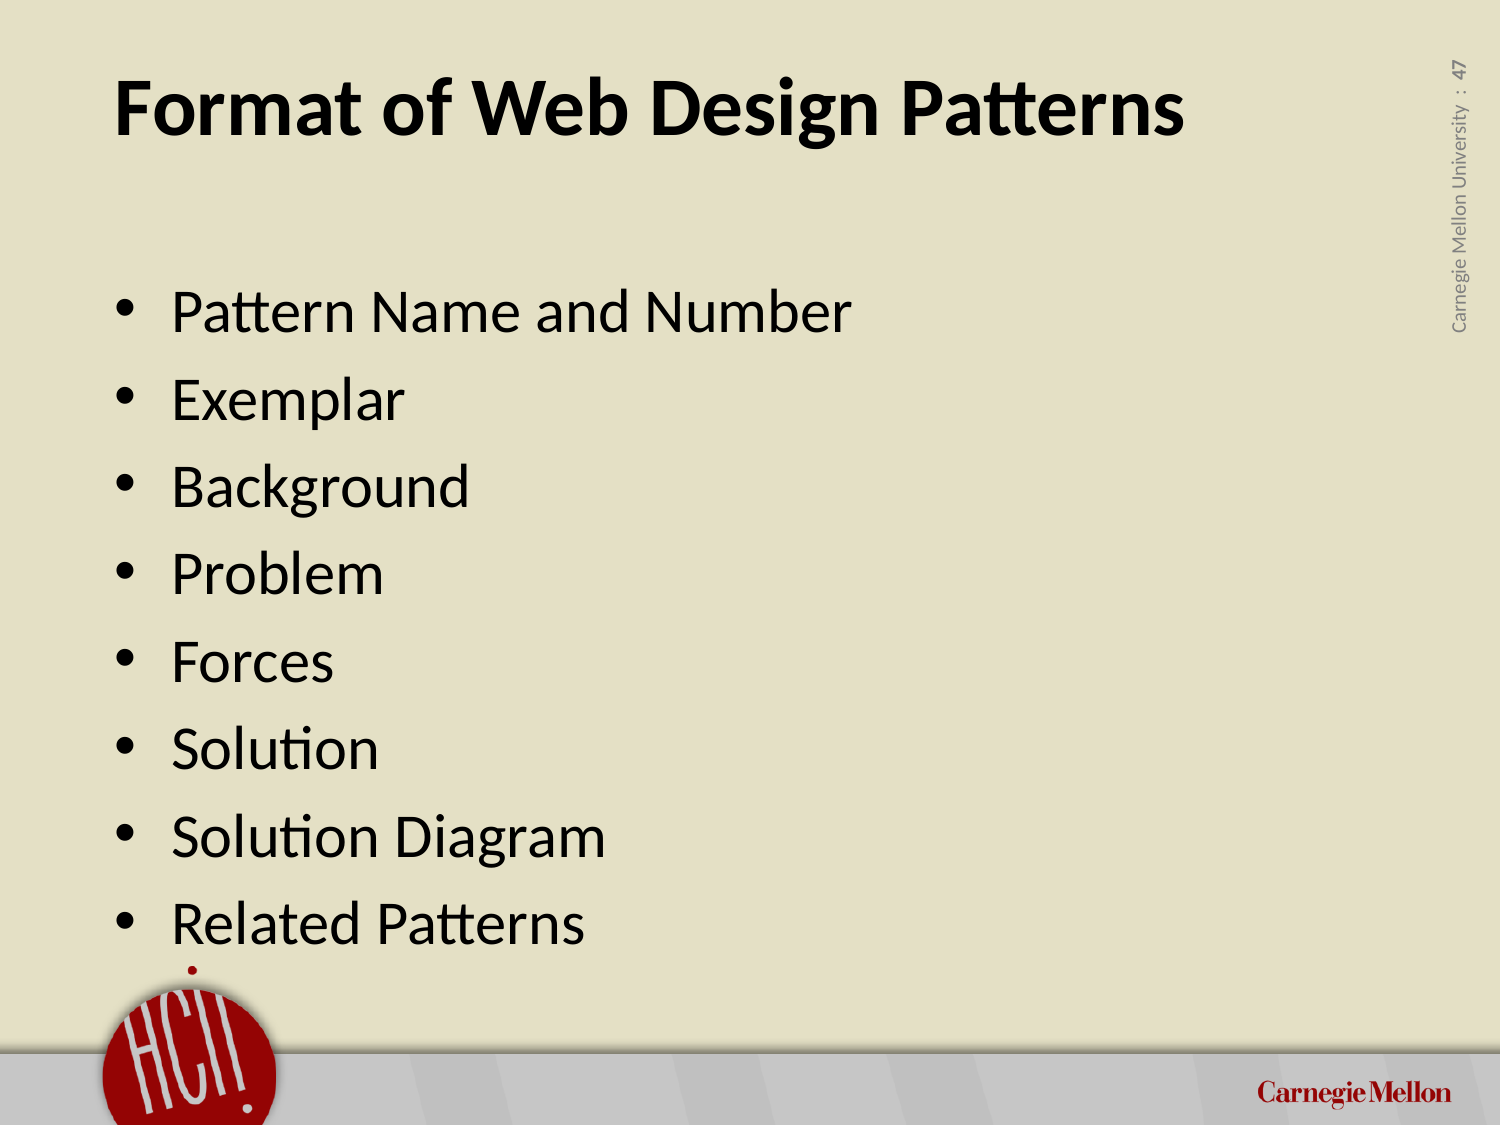

# Format of Web Design Patterns
Pattern Name and Number
Exemplar
Background
Problem
Forces
Solution
Solution Diagram
Related Patterns